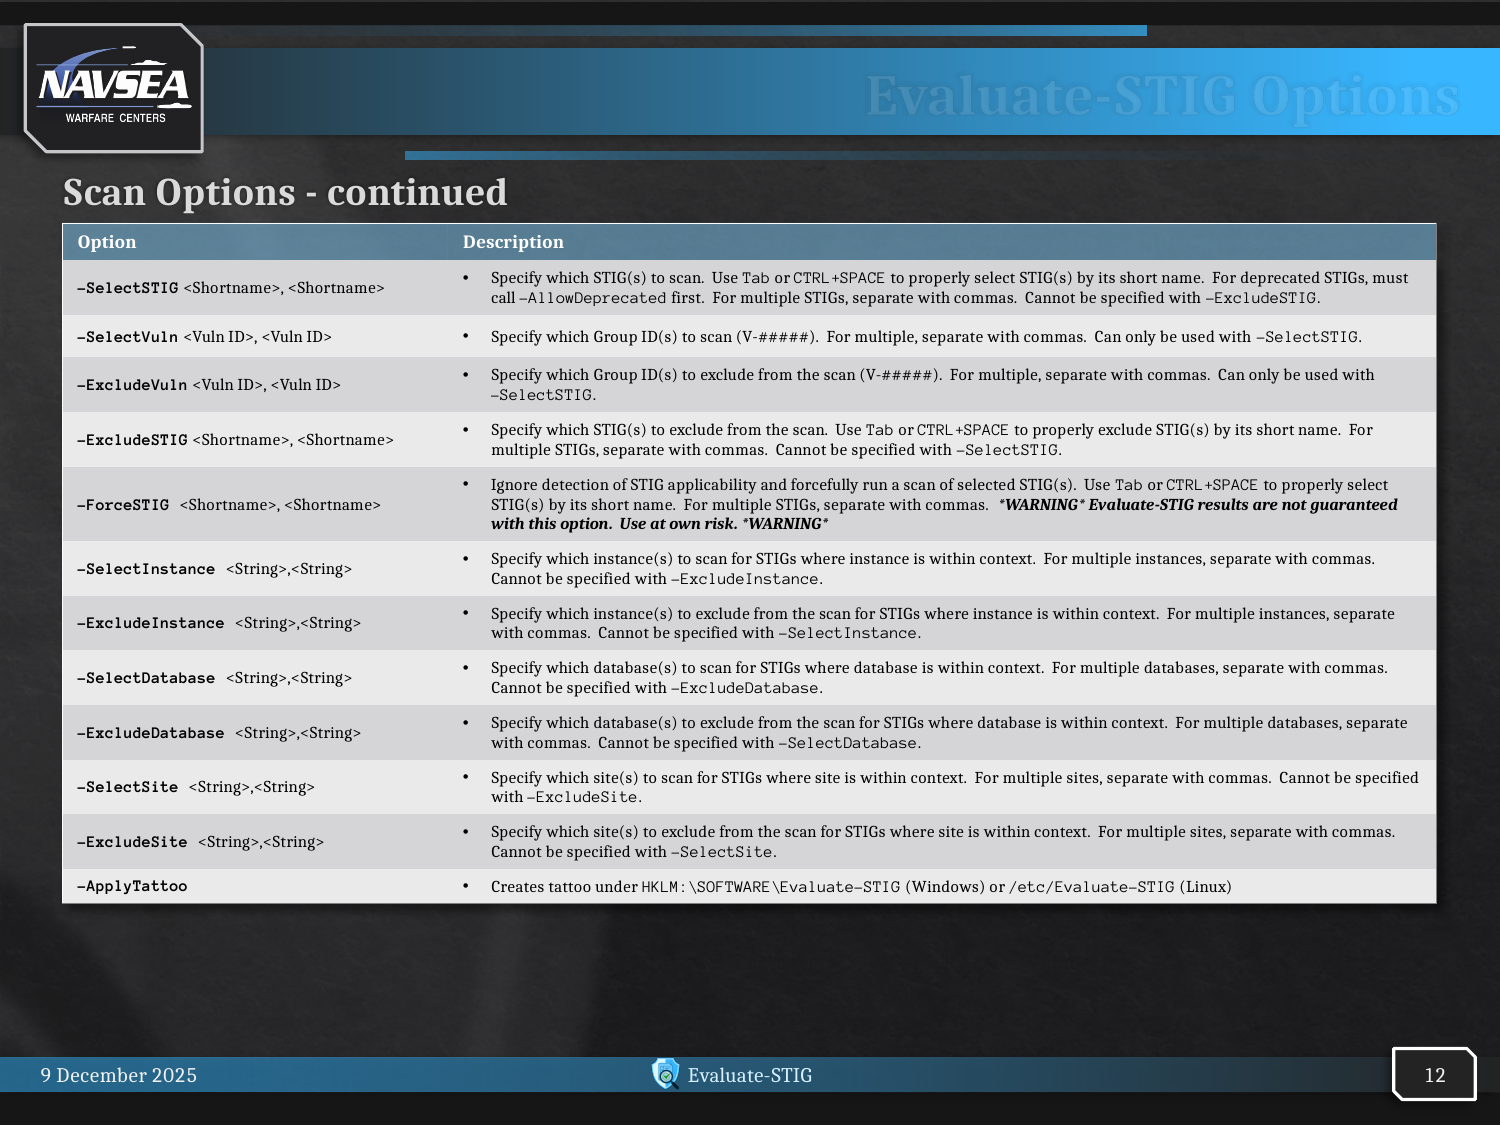

# Evaluate-STIG Options
Scan Options - continued
| Option | Description |
| --- | --- |
| -SelectSTIG <Shortname>, <Shortname> | Specify which STIG(s) to scan. Use Tab or CTRL+SPACE to properly select STIG(s) by its short name. For deprecated STIGs, must call -AllowDeprecated first. For multiple STIGs, separate with commas. Cannot be specified with -ExcludeSTIG. |
| -SelectVuln <Vuln ID>, <Vuln ID> | Specify which Group ID(s) to scan (V-#####). For multiple, separate with commas. Can only be used with -SelectSTIG. |
| -ExcludeVuln <Vuln ID>, <Vuln ID> | Specify which Group ID(s) to exclude from the scan (V-#####). For multiple, separate with commas. Can only be used with -SelectSTIG. |
| -ExcludeSTIG <Shortname>, <Shortname> | Specify which STIG(s) to exclude from the scan. Use Tab or CTRL+SPACE to properly exclude STIG(s) by its short name. For multiple STIGs, separate with commas. Cannot be specified with -SelectSTIG. |
| -ForceSTIG <Shortname>, <Shortname> | Ignore detection of STIG applicability and forcefully run a scan of selected STIG(s). Use Tab or CTRL+SPACE to properly select STIG(s) by its short name. For multiple STIGs, separate with commas. \*WARNING\* Evaluate-STIG results are not guaranteed with this option. Use at own risk. \*WARNING\* |
| -SelectInstance <String>,<String> | Specify which instance(s) to scan for STIGs where instance is within context. For multiple instances, separate with commas. Cannot be specified with -ExcludeInstance. |
| -ExcludeInstance <String>,<String> | Specify which instance(s) to exclude from the scan for STIGs where instance is within context. For multiple instances, separate with commas. Cannot be specified with -SelectInstance. |
| -SelectDatabase <String>,<String> | Specify which database(s) to scan for STIGs where database is within context. For multiple databases, separate with commas. Cannot be specified with -ExcludeDatabase. |
| -ExcludeDatabase <String>,<String> | Specify which database(s) to exclude from the scan for STIGs where database is within context. For multiple databases, separate with commas. Cannot be specified with -SelectDatabase. |
| -SelectSite <String>,<String> | Specify which site(s) to scan for STIGs where site is within context. For multiple sites, separate with commas. Cannot be specified with -ExcludeSite. |
| -ExcludeSite <String>,<String> | Specify which site(s) to exclude from the scan for STIGs where site is within context. For multiple sites, separate with commas. Cannot be specified with -SelectSite. |
| -ApplyTattoo | Creates tattoo under HKLM:\SOFTWARE\Evaluate-STIG (Windows) or /etc/Evaluate-STIG (Linux) |
12
9 December 2025